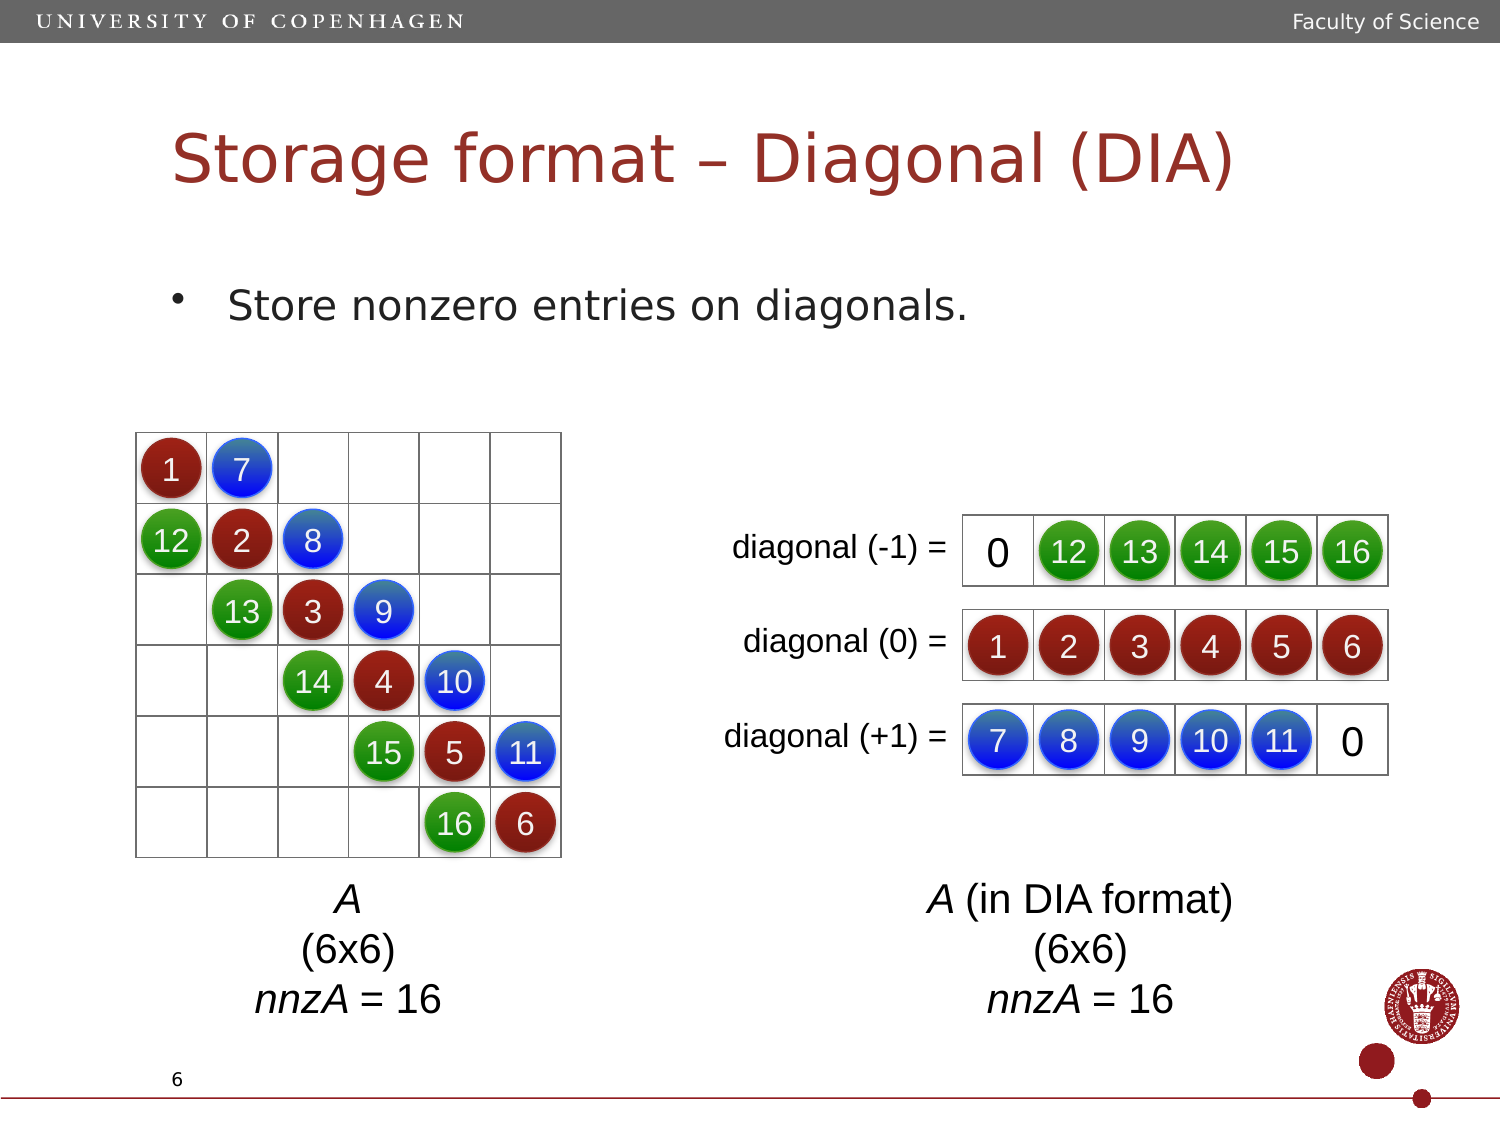

Faculty of Science
Storage format – Diagonal (DIA)
Store nonzero entries on diagonals.
0
1

0
7

0
12

0
2

0
8

diagonal (-1) =
0
0
12

0
13

0
14

0
15

0
16

0
13

0
3

0
9

diagonal (0) =
0
1

0
2

0
3

0
4

0
5

0
6

0
14

0
4

0
10

diagonal (+1) =
0
7

0
8

0
9

0
10

0
11

0

0
15

0
5

0
11

0
16

0
6

A
(6x6)
nnzA = 16
A (in DIA format)
(6x6)
nnzA = 16
6